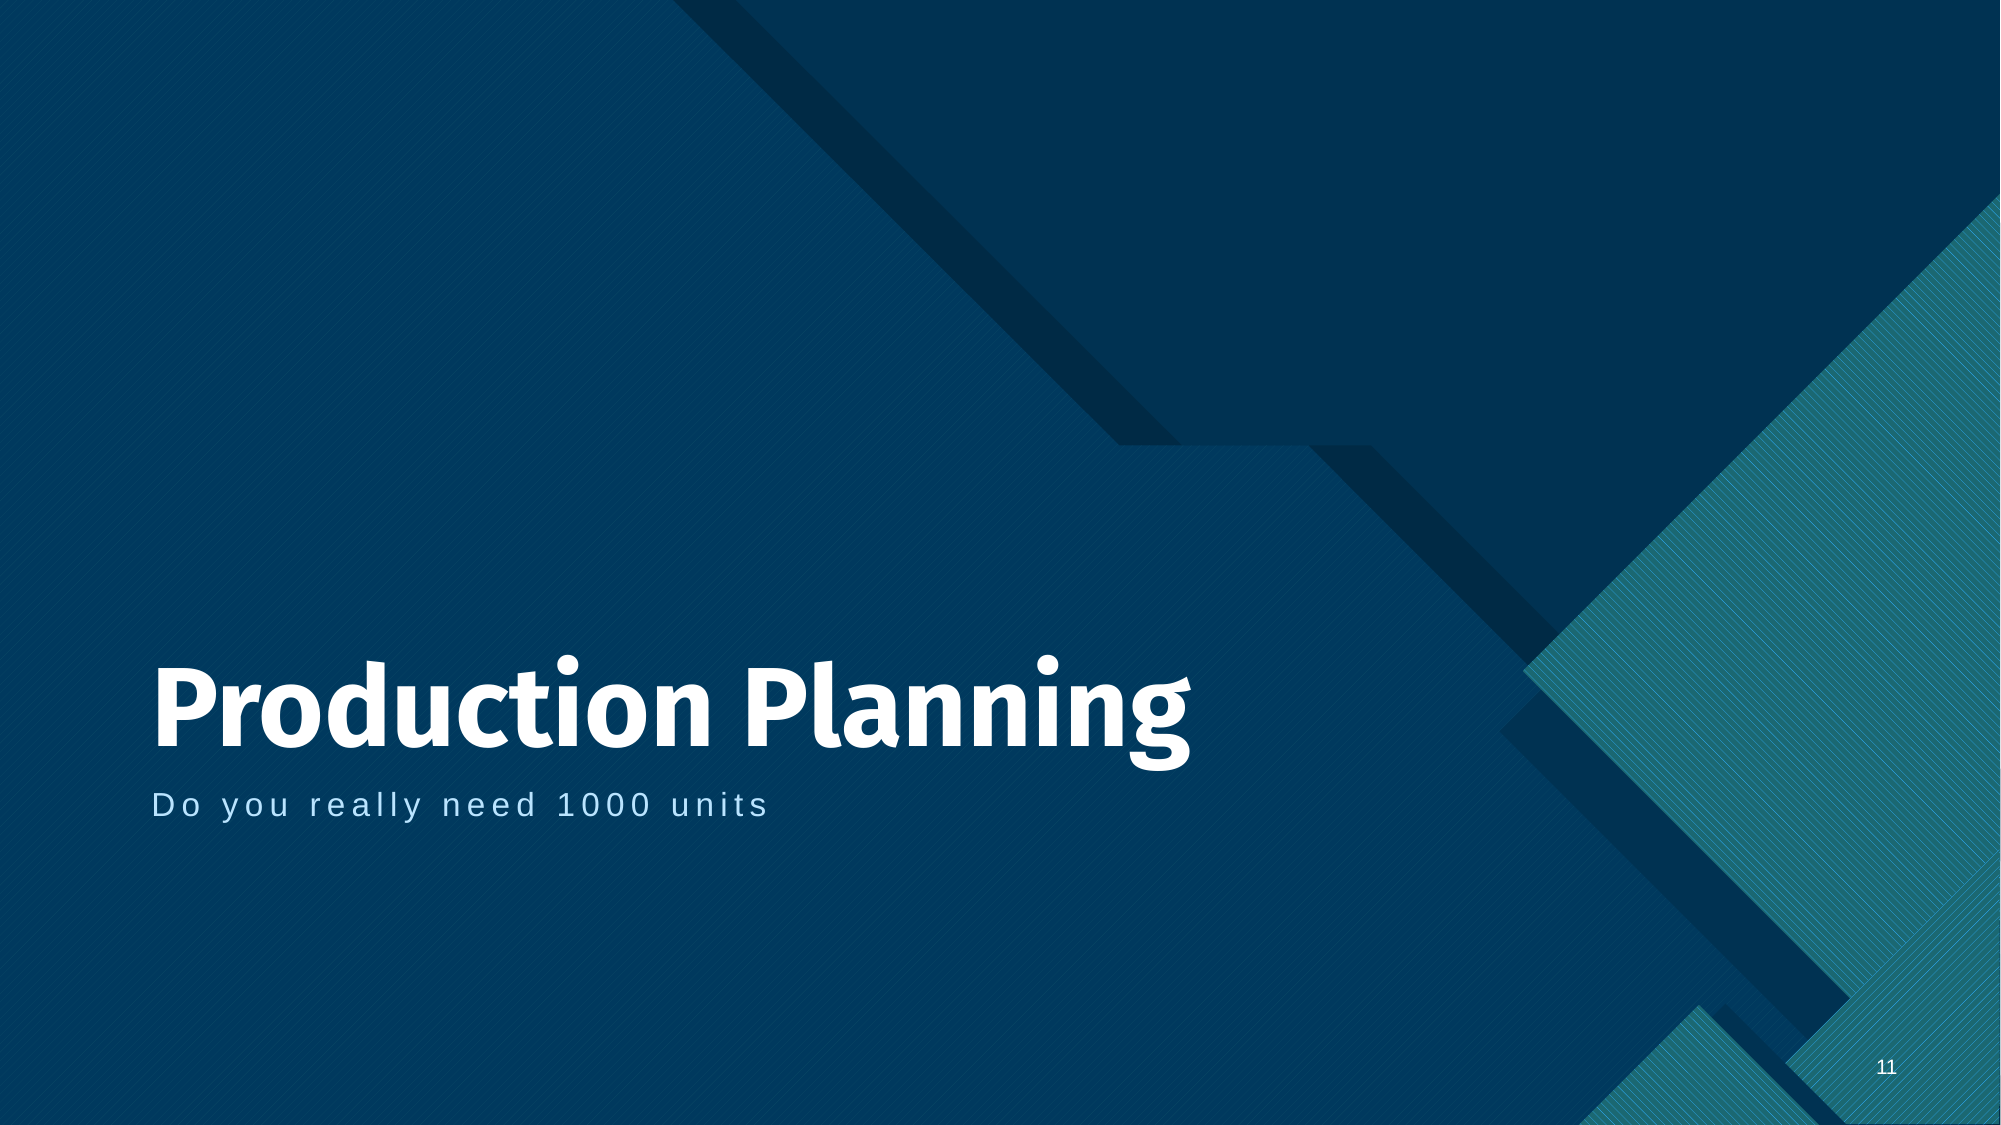

# Production Planning
Do you really need 1000 units
11